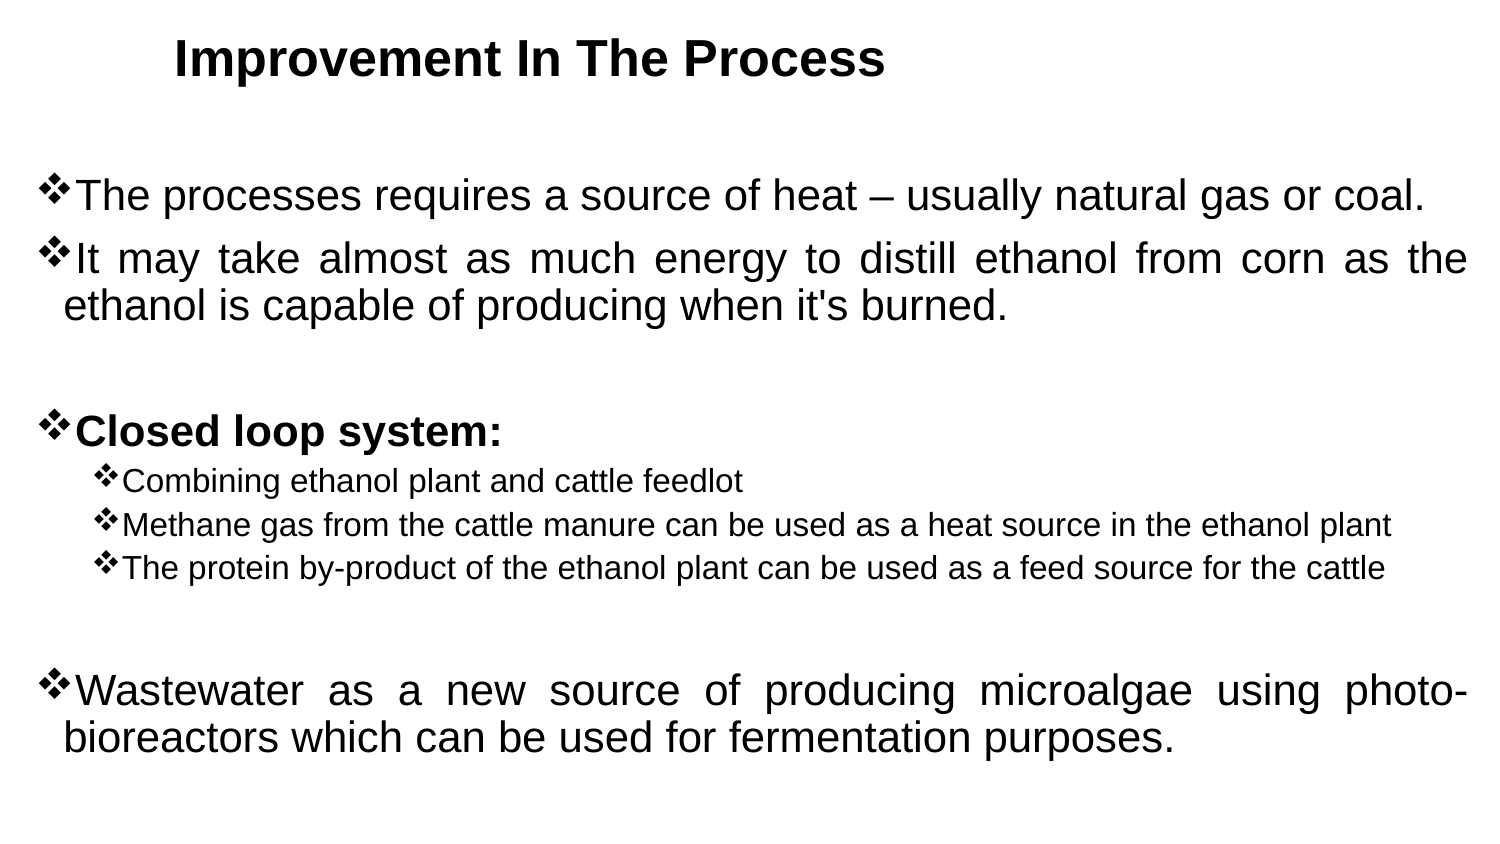

# Improvement In The Process
The processes requires a source of heat – usually natural gas or coal.
It may take almost as much energy to distill ethanol from corn as the ethanol is capable of producing when it's burned.

Closed loop system:
Combining ethanol plant and cattle feedlot
Methane gas from the cattle manure can be used as a heat source in the ethanol plant
The protein by-product of the ethanol plant can be used as a feed source for the cattle

Wastewater as a new source of producing microalgae using photo-bioreactors which can be used for fermentation purposes.